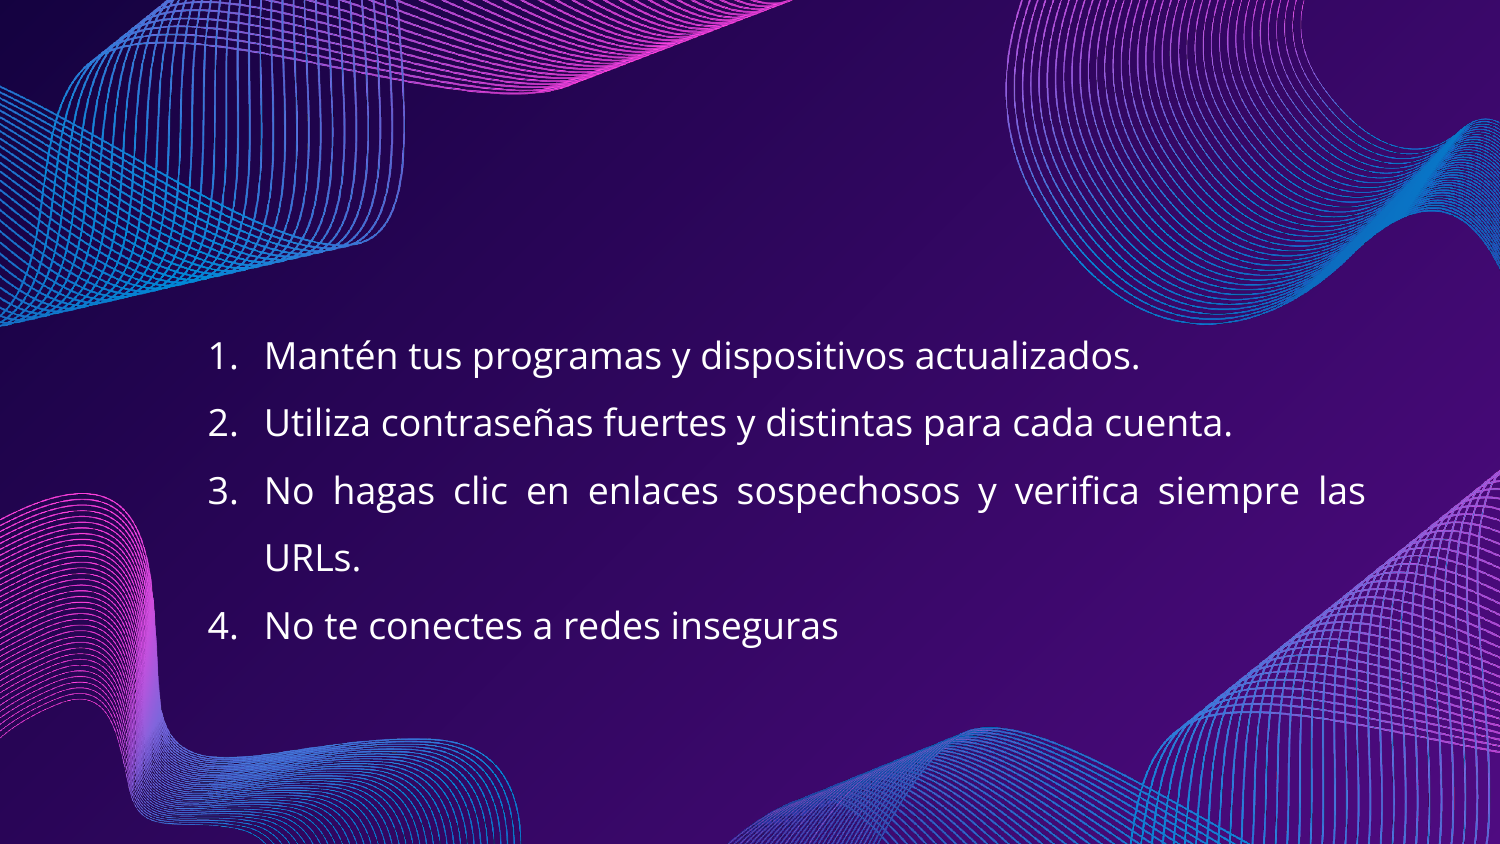

Mantén tus programas y dispositivos actualizados.
Utiliza contraseñas fuertes y distintas para cada cuenta.
No hagas clic en enlaces sospechosos y verifica siempre las URLs.
No te conectes a redes inseguras